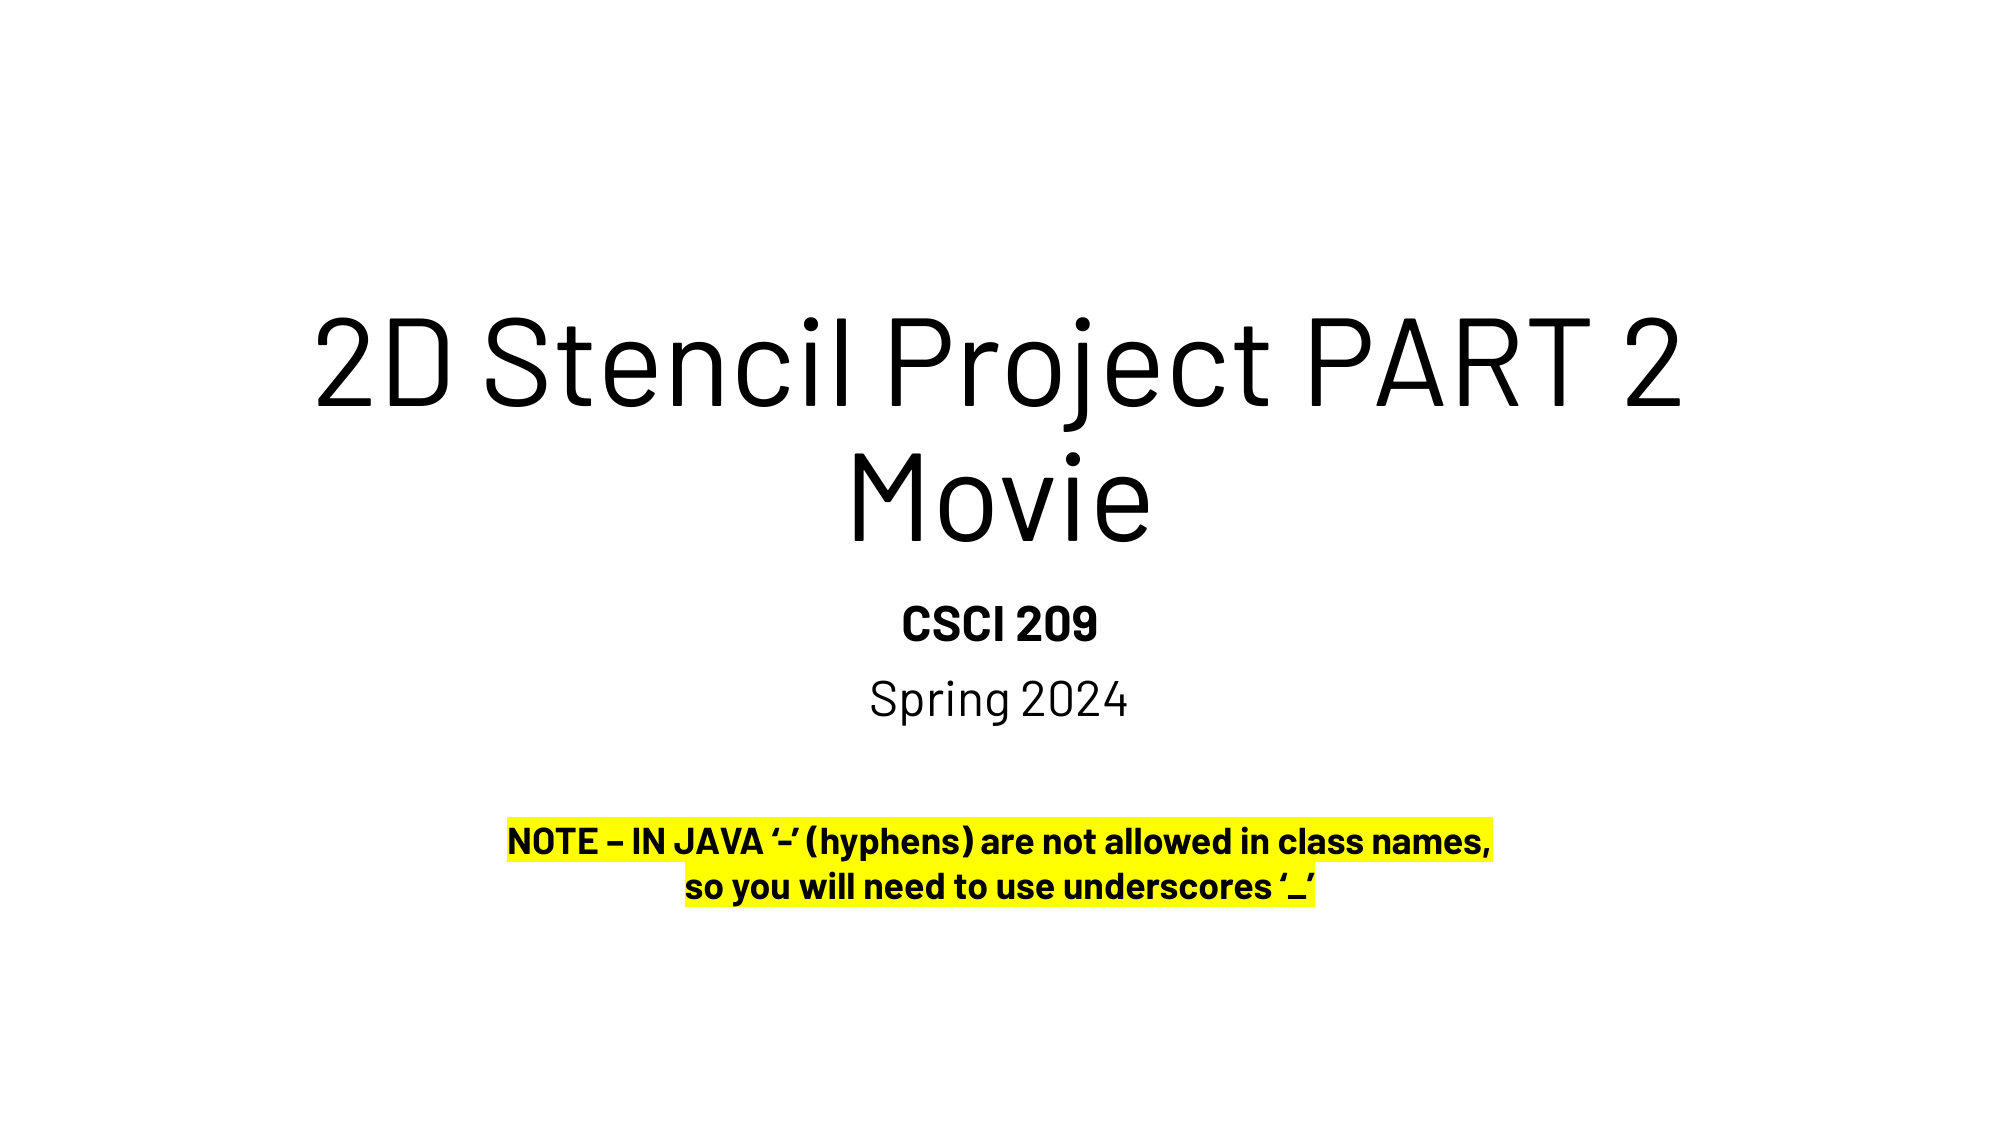

# 2D Stencil Project PART 2 Movie
CSCI 209
Spring 2024
NOTE – IN JAVA ‘-’ (hyphens) are not allowed in class names, so you will need to use underscores ‘_’